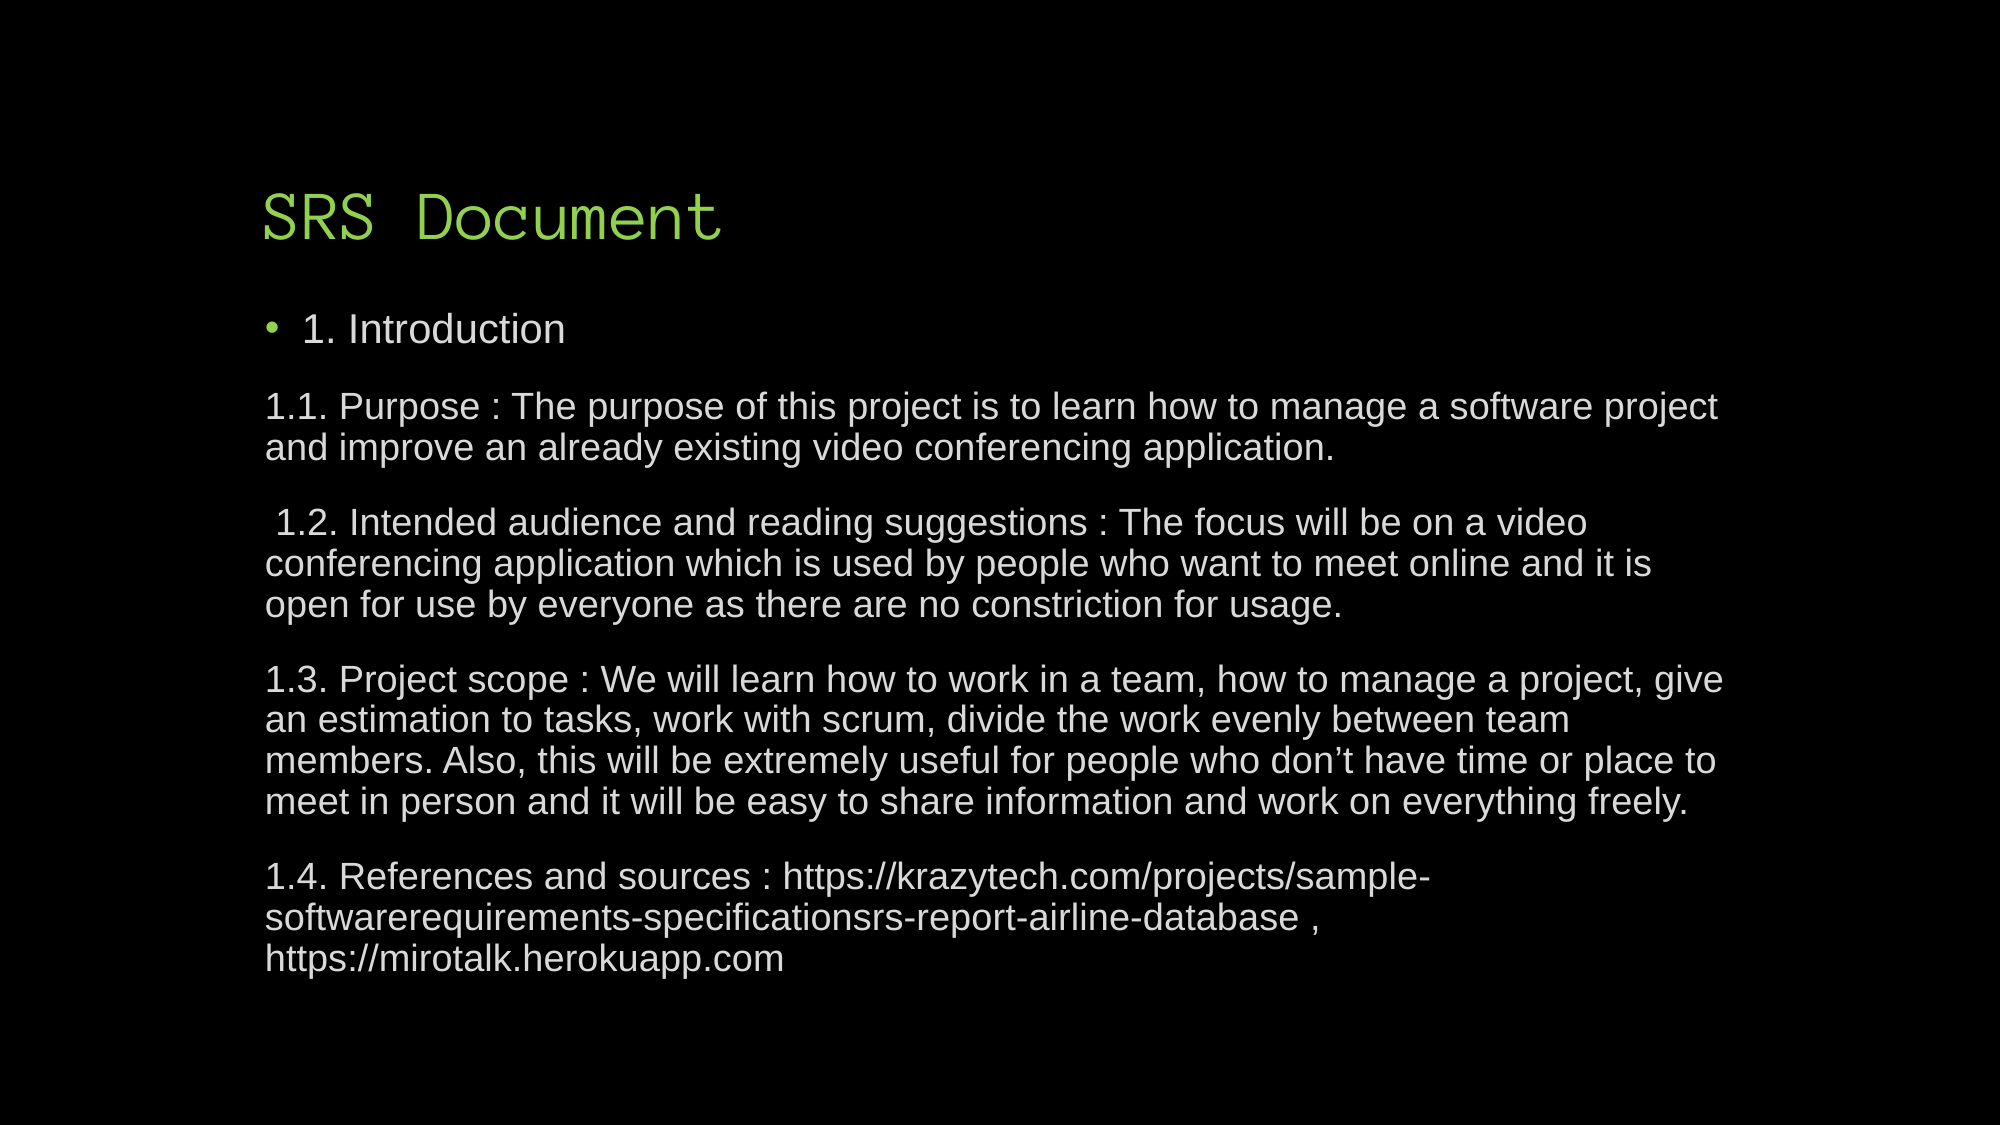

# SRS Document
1. Introduction
1.1. Purpose : The purpose of this project is to learn how to manage a software project and improve an already existing video conferencing application.
 1.2. Intended audience and reading suggestions : The focus will be on a video conferencing application which is used by people who want to meet online and it is open for use by everyone as there are no constriction for usage.
1.3. Project scope : We will learn how to work in a team, how to manage a project, give an estimation to tasks, work with scrum, divide the work evenly between team members. Also, this will be extremely useful for people who don’t have time or place to meet in person and it will be easy to share information and work on everything freely.
1.4. References and sources : https://krazytech.com/projects/sample-softwarerequirements-specificationsrs-report-airline-database , https://mirotalk.herokuapp.com